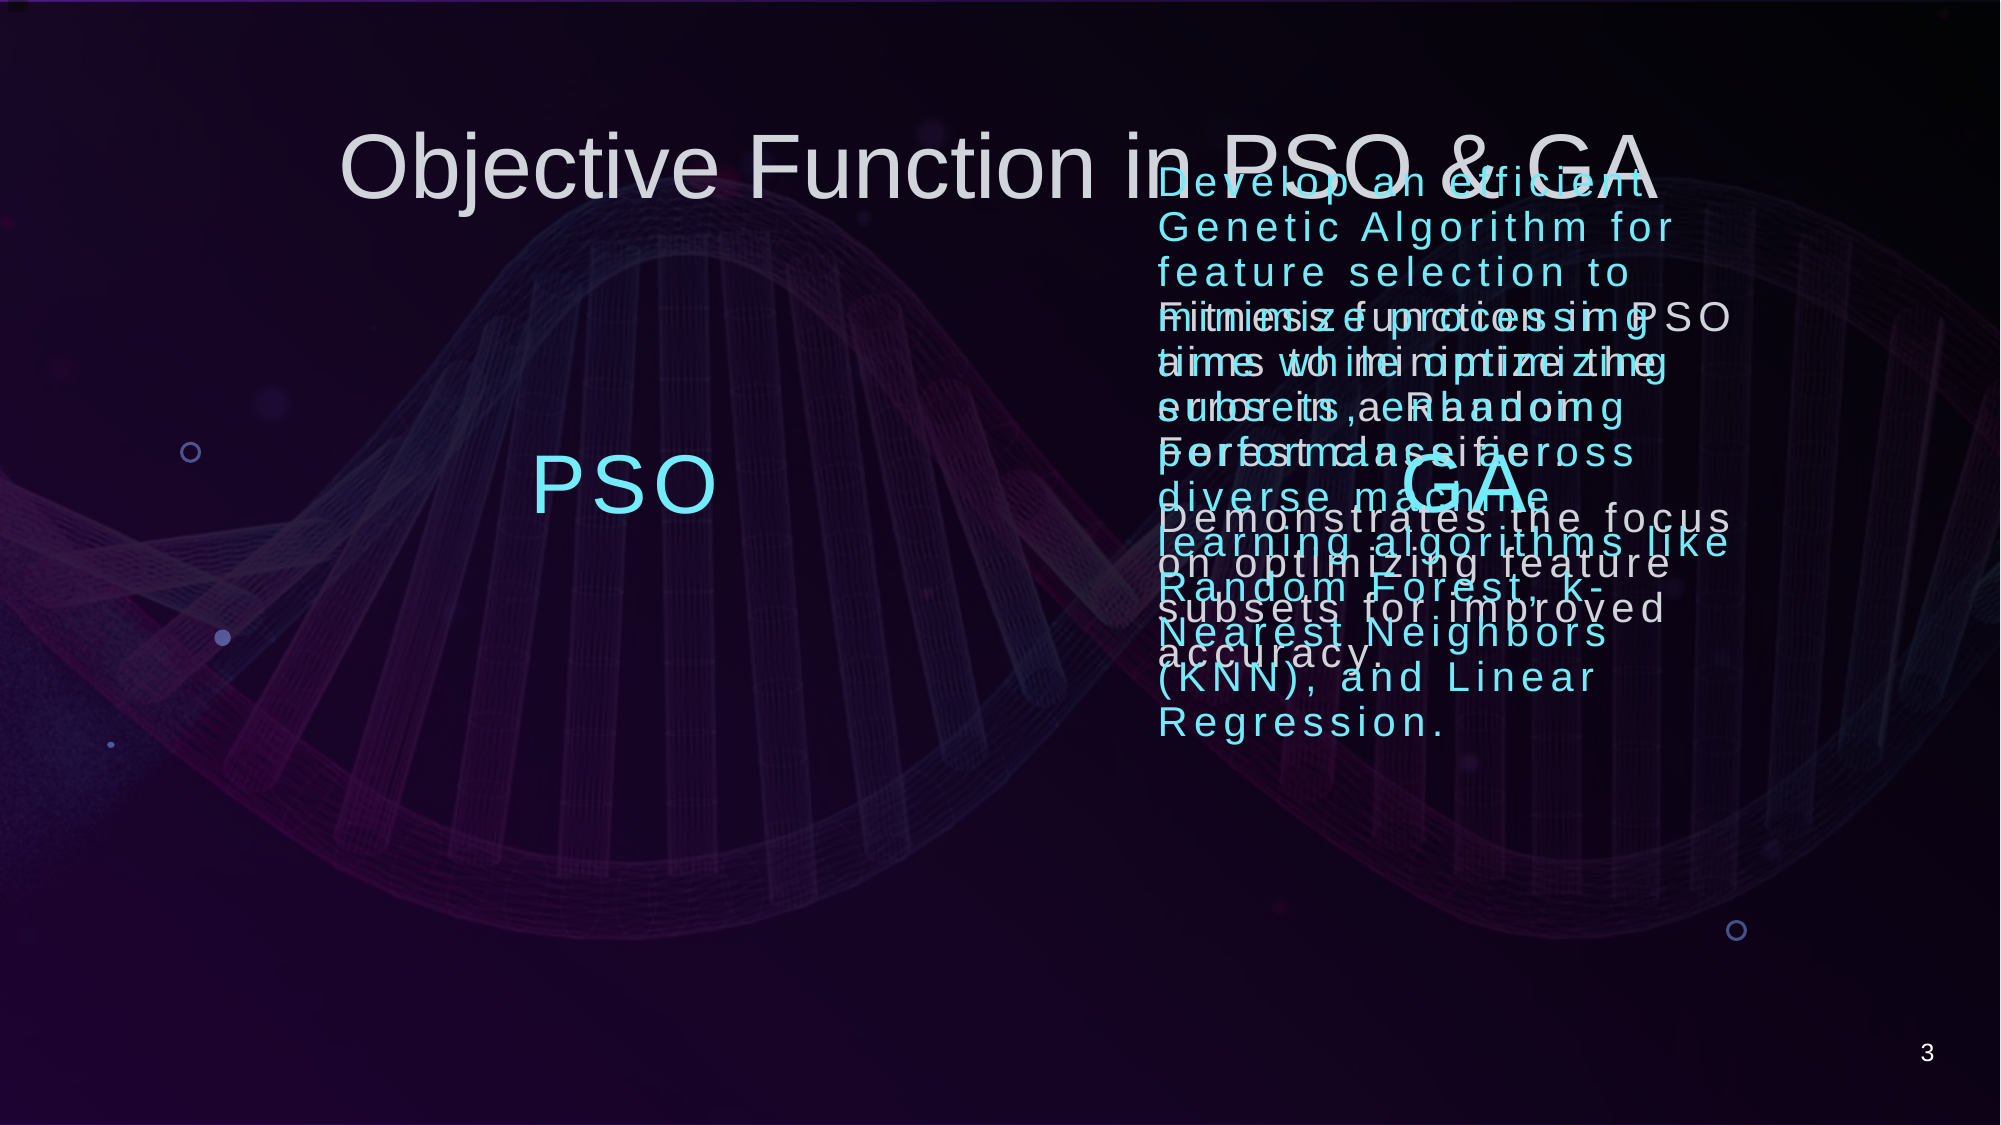

# Objective Function in PSO & GA
GA
PSO
Fitness function in PSO aims to minimize the error in a Random Forest classifier.
Demonstrates the focus on optimizing feature subsets for improved accuracy.
Develop an efficient Genetic Algorithm for feature selection to minimize processing time while optimizing subsets, enhancing performance across diverse machine learning algorithms like Random Forest, k-Nearest Neighbors (KNN), and Linear Regression.

3